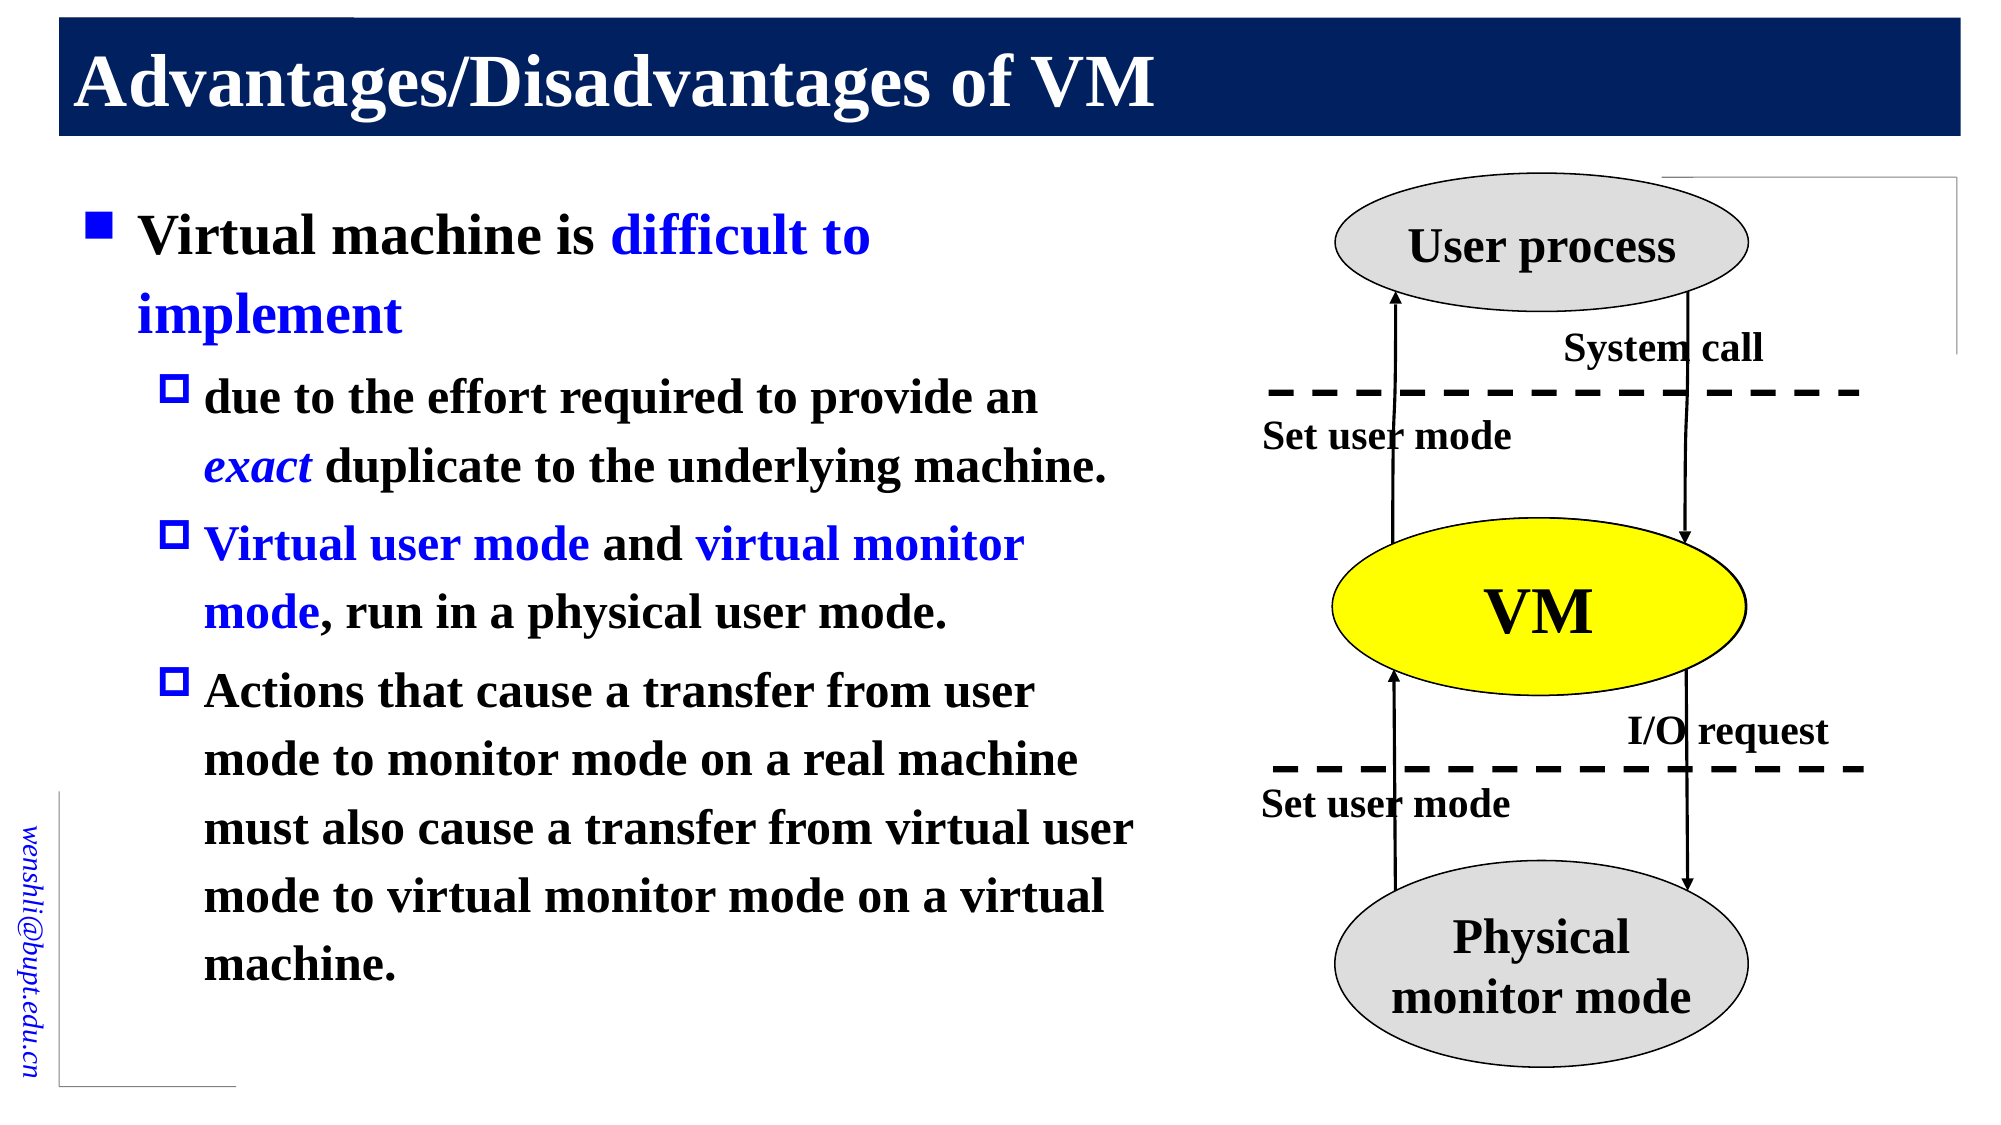

# Advantages/Disadvantages of VM
User process
Virtual machine is difficult to implement
due to the effort required to provide an exact duplicate to the underlying machine.
Virtual user mode and virtual monitor mode, run in a physical user mode.
Actions that cause a transfer from user mode to monitor mode on a real machine must also cause a transfer from virtual user mode to virtual monitor mode on a virtual machine.
System call

Set user mode
application
I/O request
Set user mode

Physical
monitor mode
VM
62